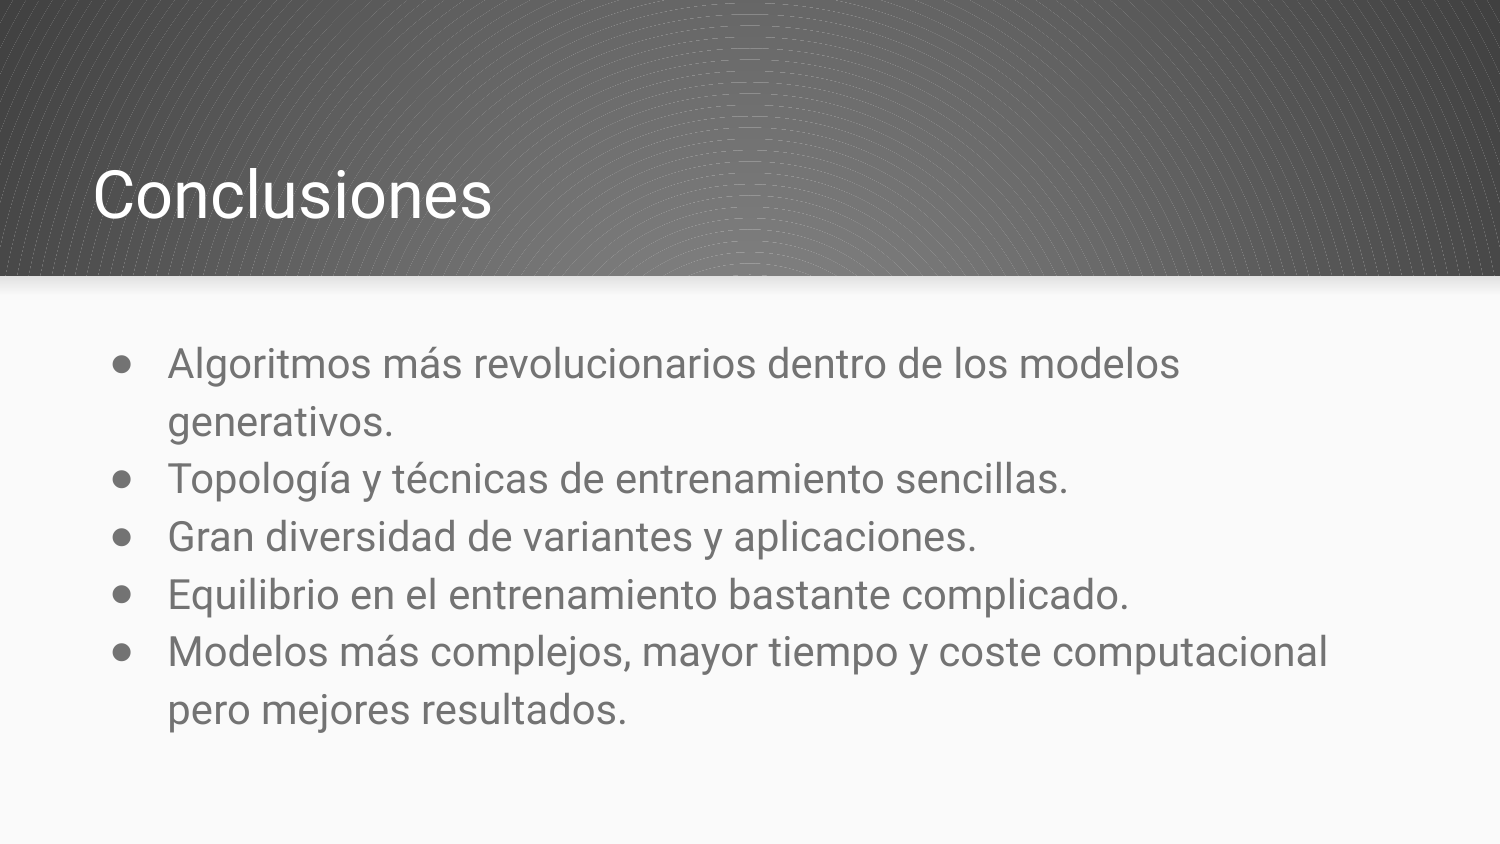

# Conclusiones
Algoritmos más revolucionarios dentro de los modelos generativos.
Topología y técnicas de entrenamiento sencillas.
Gran diversidad de variantes y aplicaciones.
Equilibrio en el entrenamiento bastante complicado.
Modelos más complejos, mayor tiempo y coste computacional pero mejores resultados.